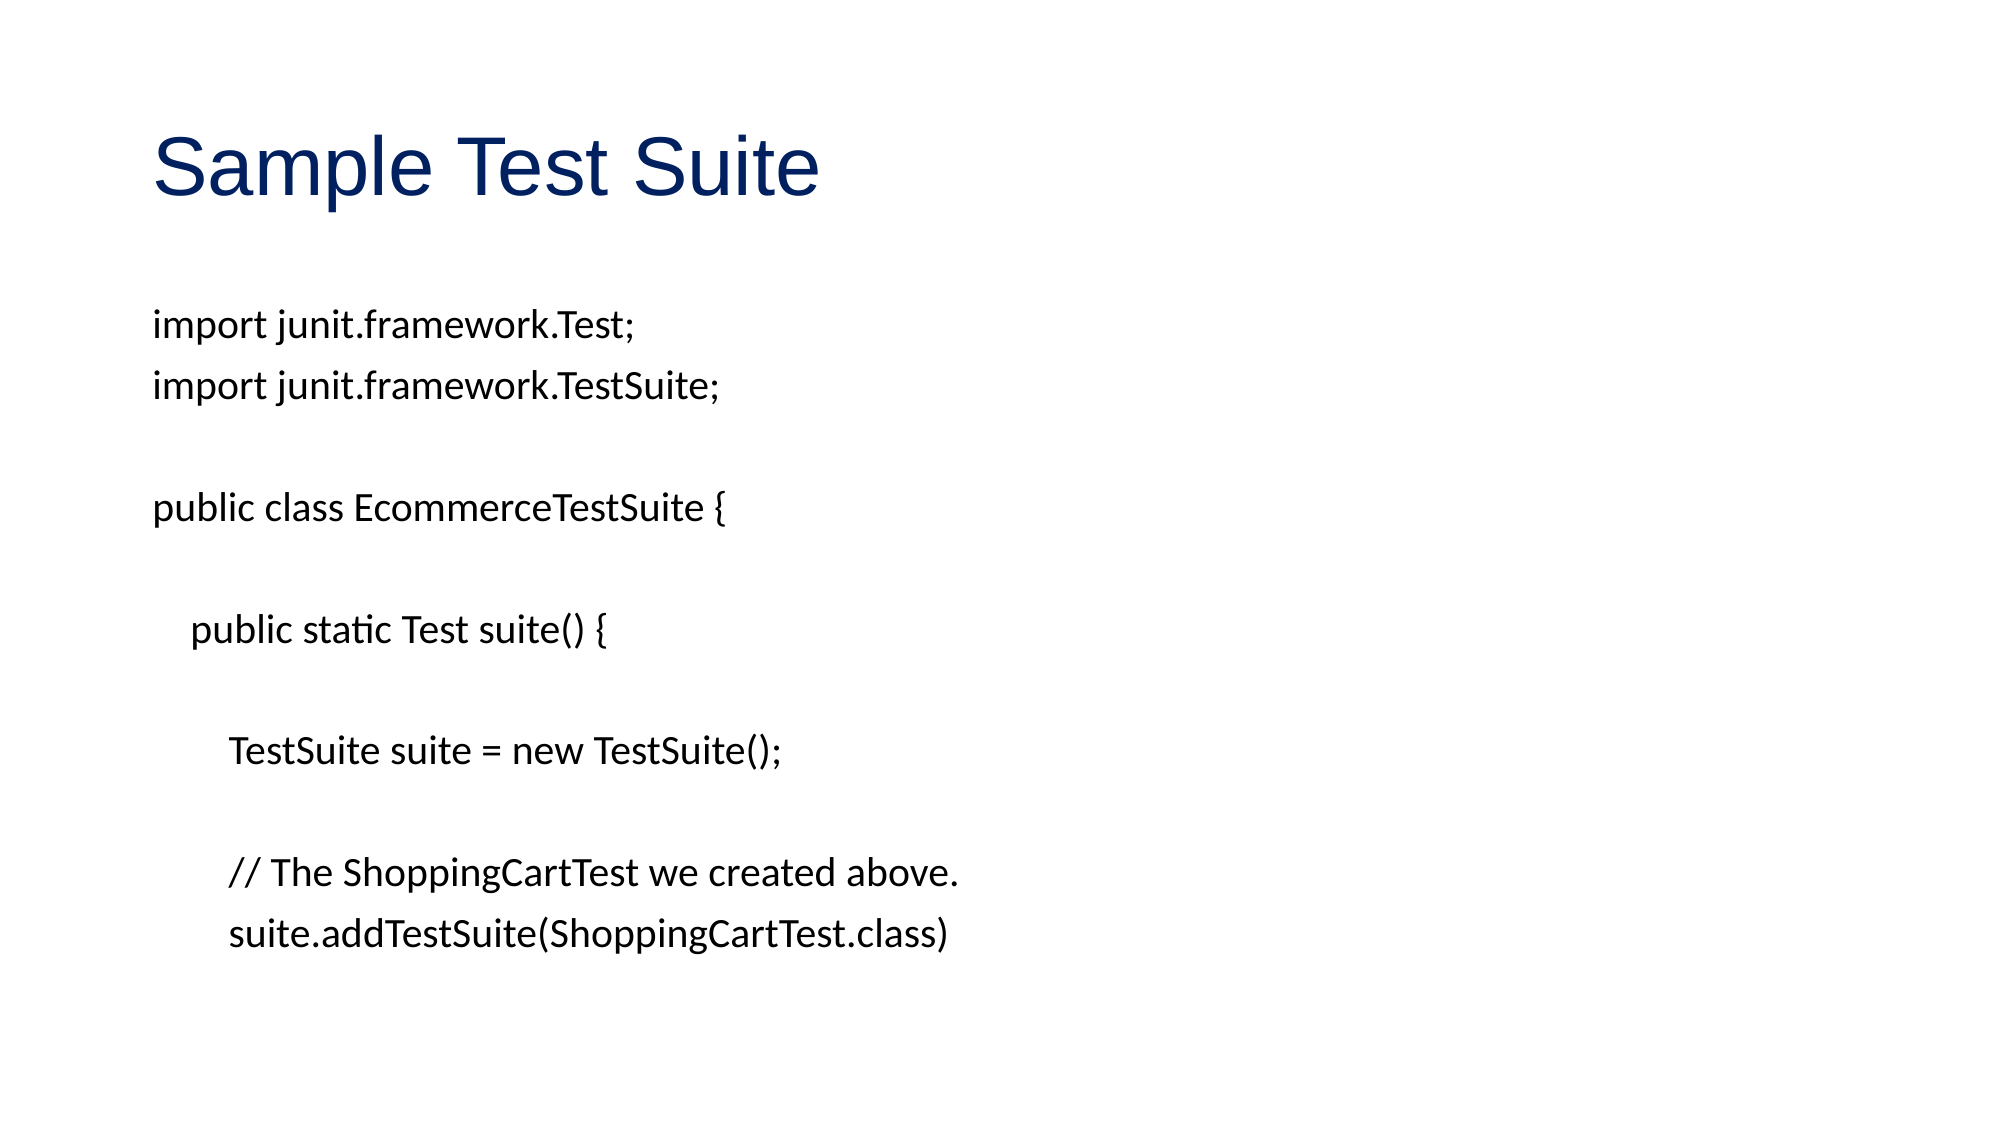

# Sample Test Suite
import junit.framework.Test;
import junit.framework.TestSuite;

public class EcommerceTestSuite {

    public static Test suite() {

        TestSuite suite = new TestSuite();

        // The ShoppingCartTest we created above.
        suite.addTestSuite(ShoppingCartTest.class)